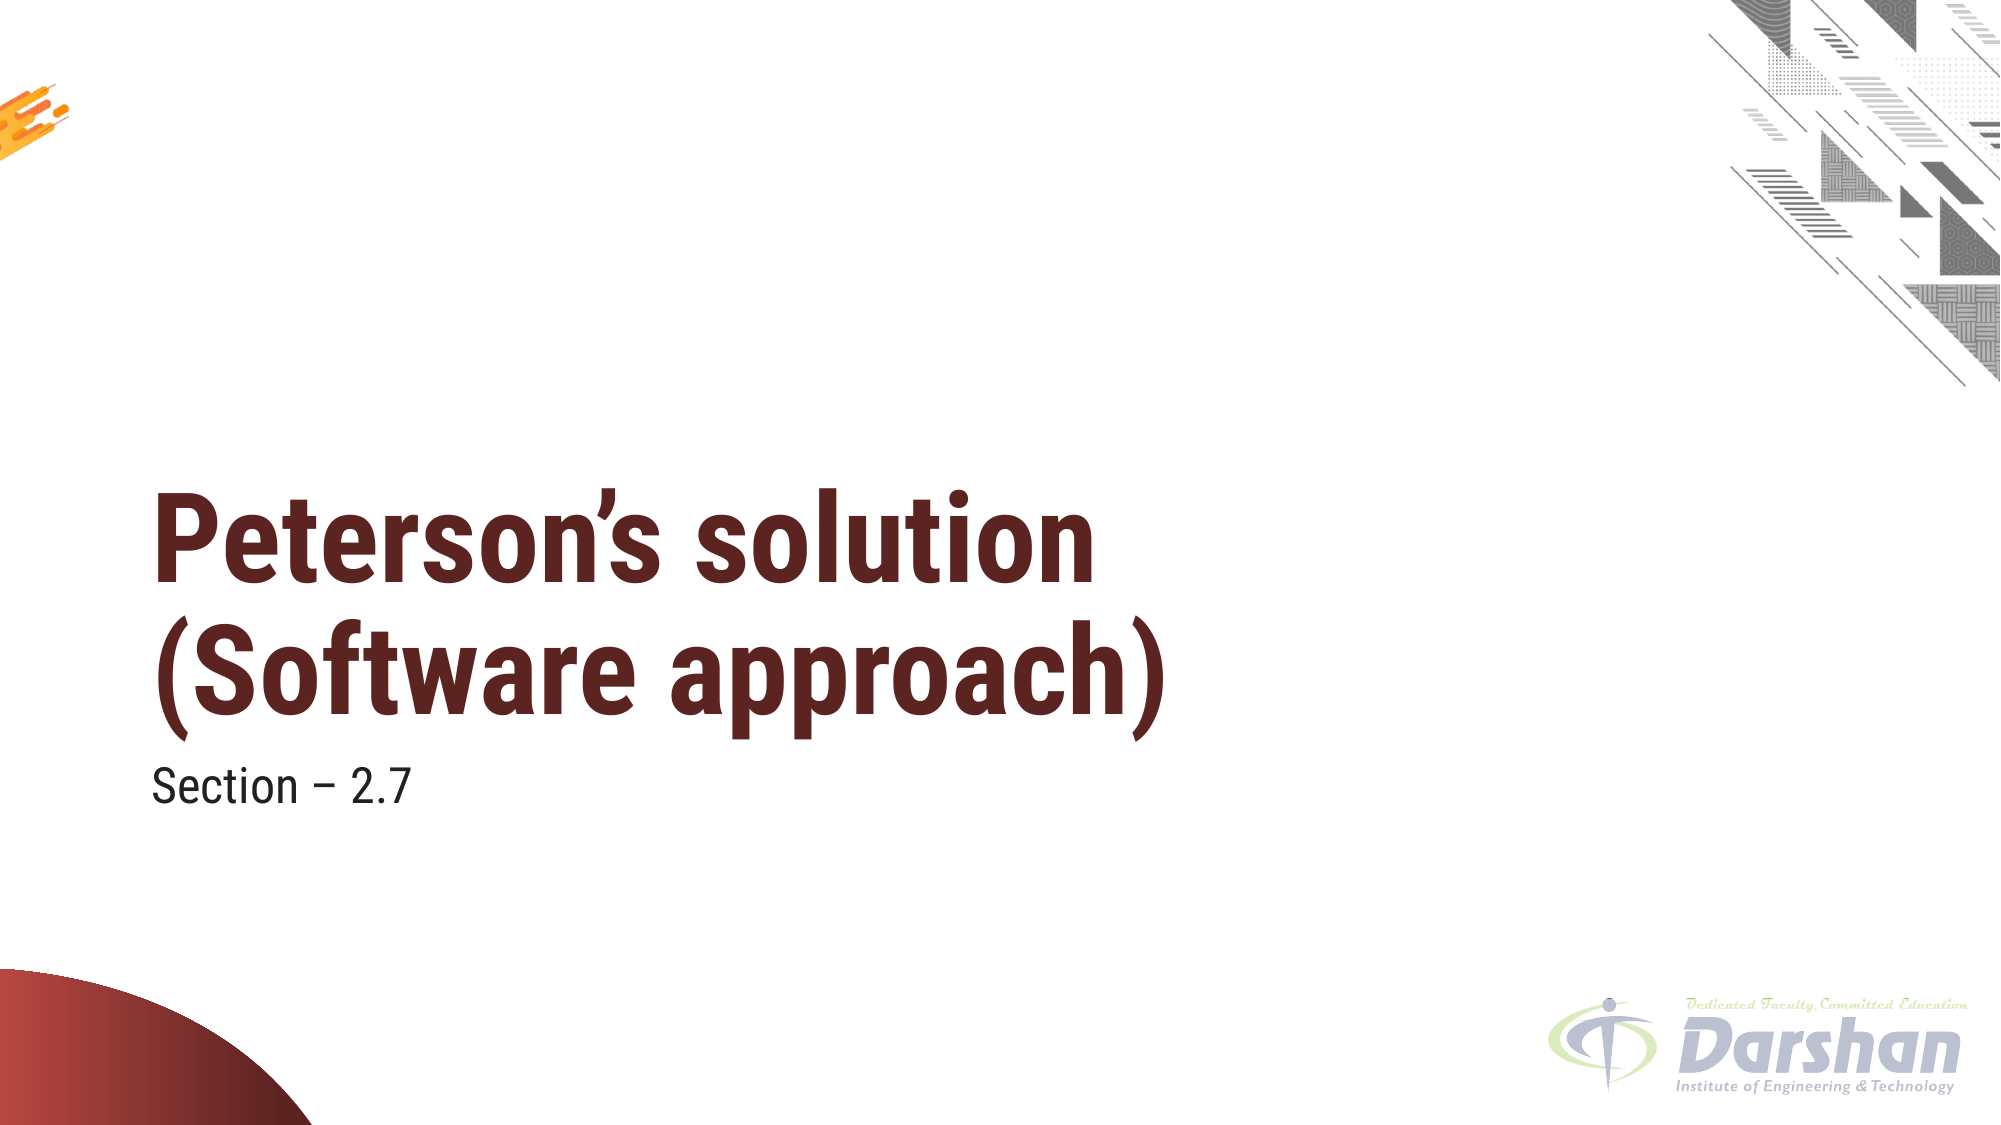

# Peterson’s solution (Software approach)
Section – 2.7